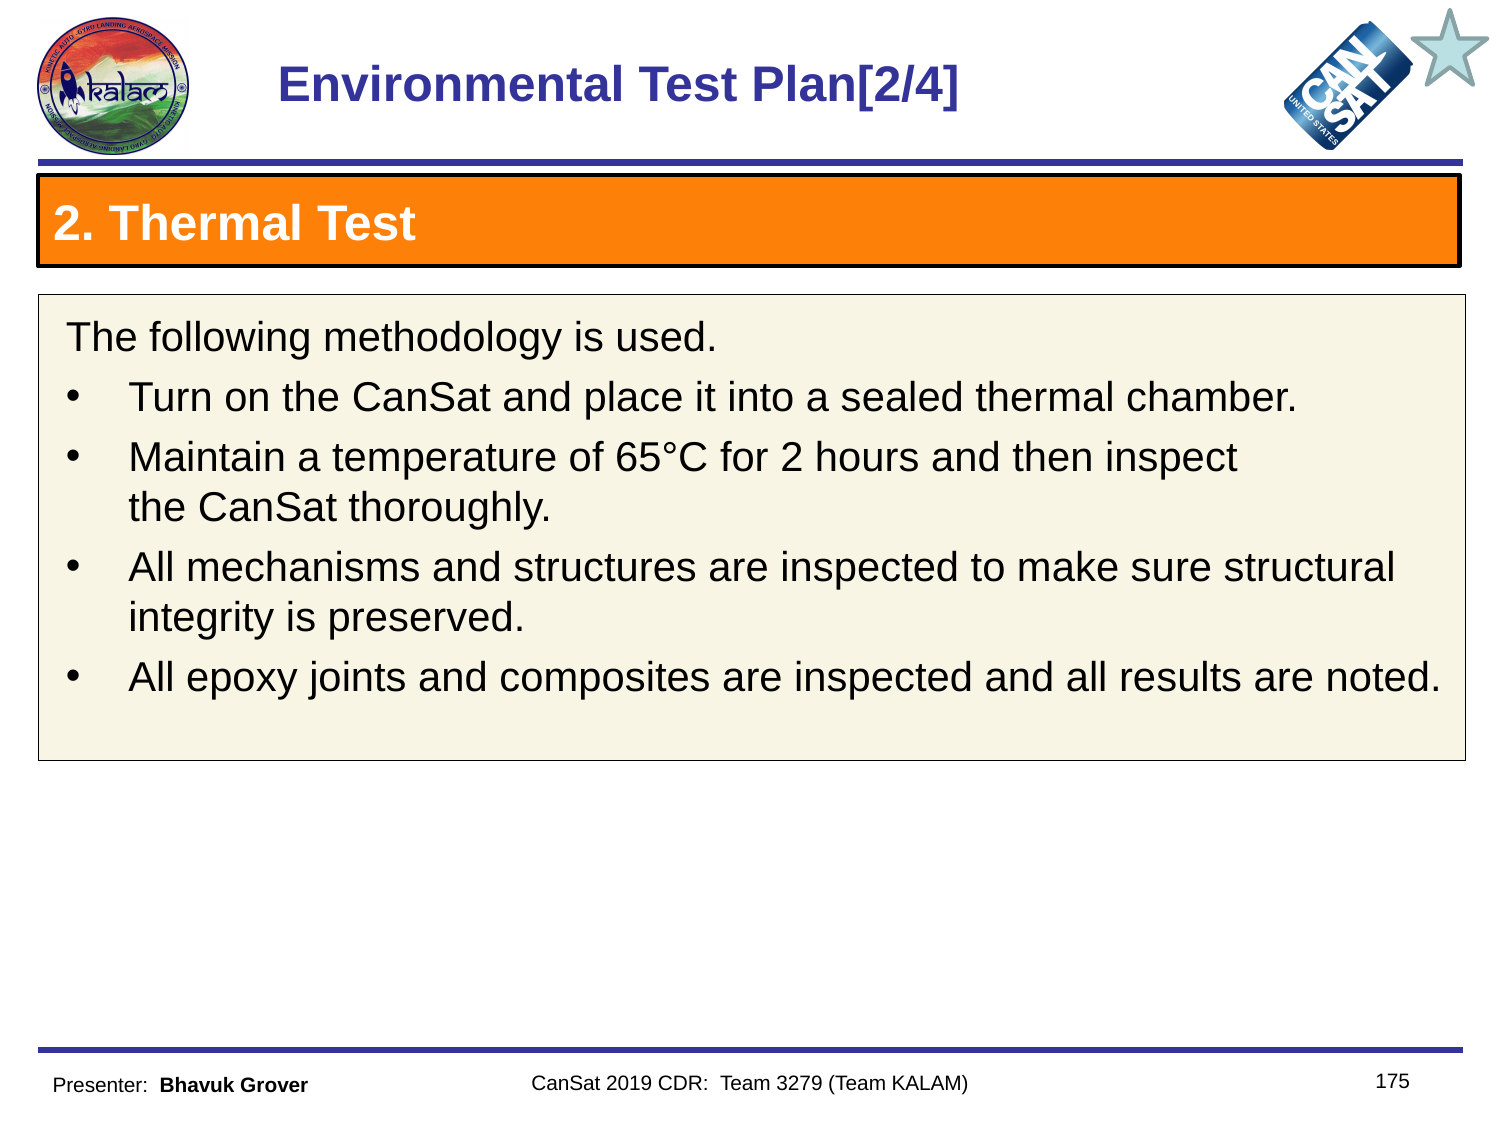

# Environmental Test Plan[2/4]
2. Thermal Test
The following methodology is used.​
Turn on the CanSat and place it into a sealed thermal chamber.​
Maintain a temperature of 65°C for 2 hours and then inspect the CanSat thoroughly.​
All mechanisms and structures are inspected to make sure structural integrity is preserved.​
All epoxy joints and composites are inspected and all results are noted.​
175
CanSat 2019 CDR:  Team 3279 (Team KALAM)
Presenter:  Bhavuk Grover